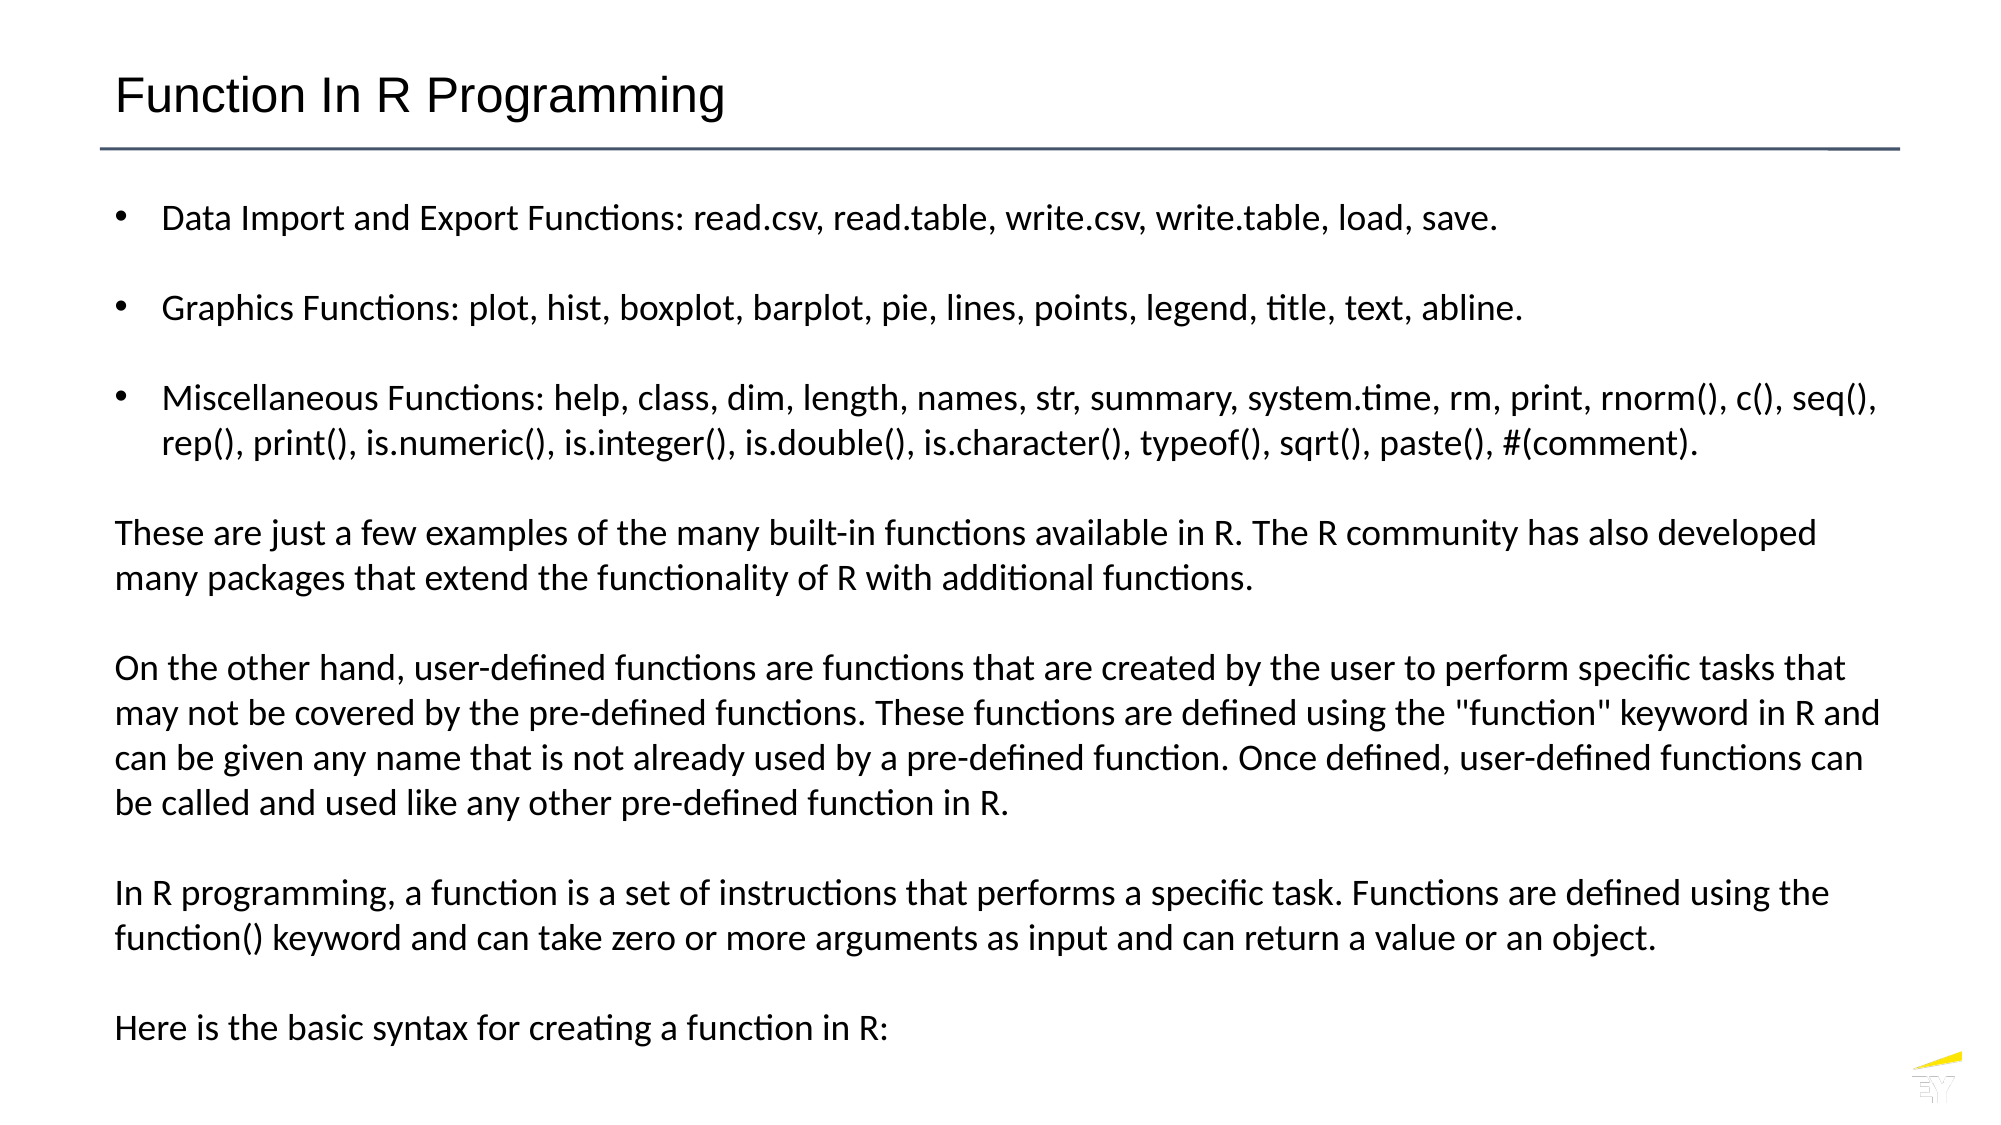

# Function In R Programming
Data Import and Export Functions: read.csv, read.table, write.csv, write.table, load, save.

Graphics Functions: plot, hist, boxplot, barplot, pie, lines, points, legend, title, text, abline.

Miscellaneous Functions: help, class, dim, length, names, str, summary, system.time, rm, print, rnorm(), c(), seq(), rep(), print(), is.numeric(), is.integer(), is.double(), is.character(), typeof(), sqrt(), paste(), #(comment).

These are just a few examples of the many built-in functions available in R. The R community has also developed many packages that extend the functionality of R with additional functions.

On the other hand, user-defined functions are functions that are created by the user to perform specific tasks that may not be covered by the pre-defined functions. These functions are defined using the "function" keyword in R and can be given any name that is not already used by a pre-defined function. Once defined, user-defined functions can be called and used like any other pre-defined function in R.

In R programming, a function is a set of instructions that performs a specific task. Functions are defined using the function() keyword and can take zero or more arguments as input and can return a value or an object.

Here is the basic syntax for creating a function in R: